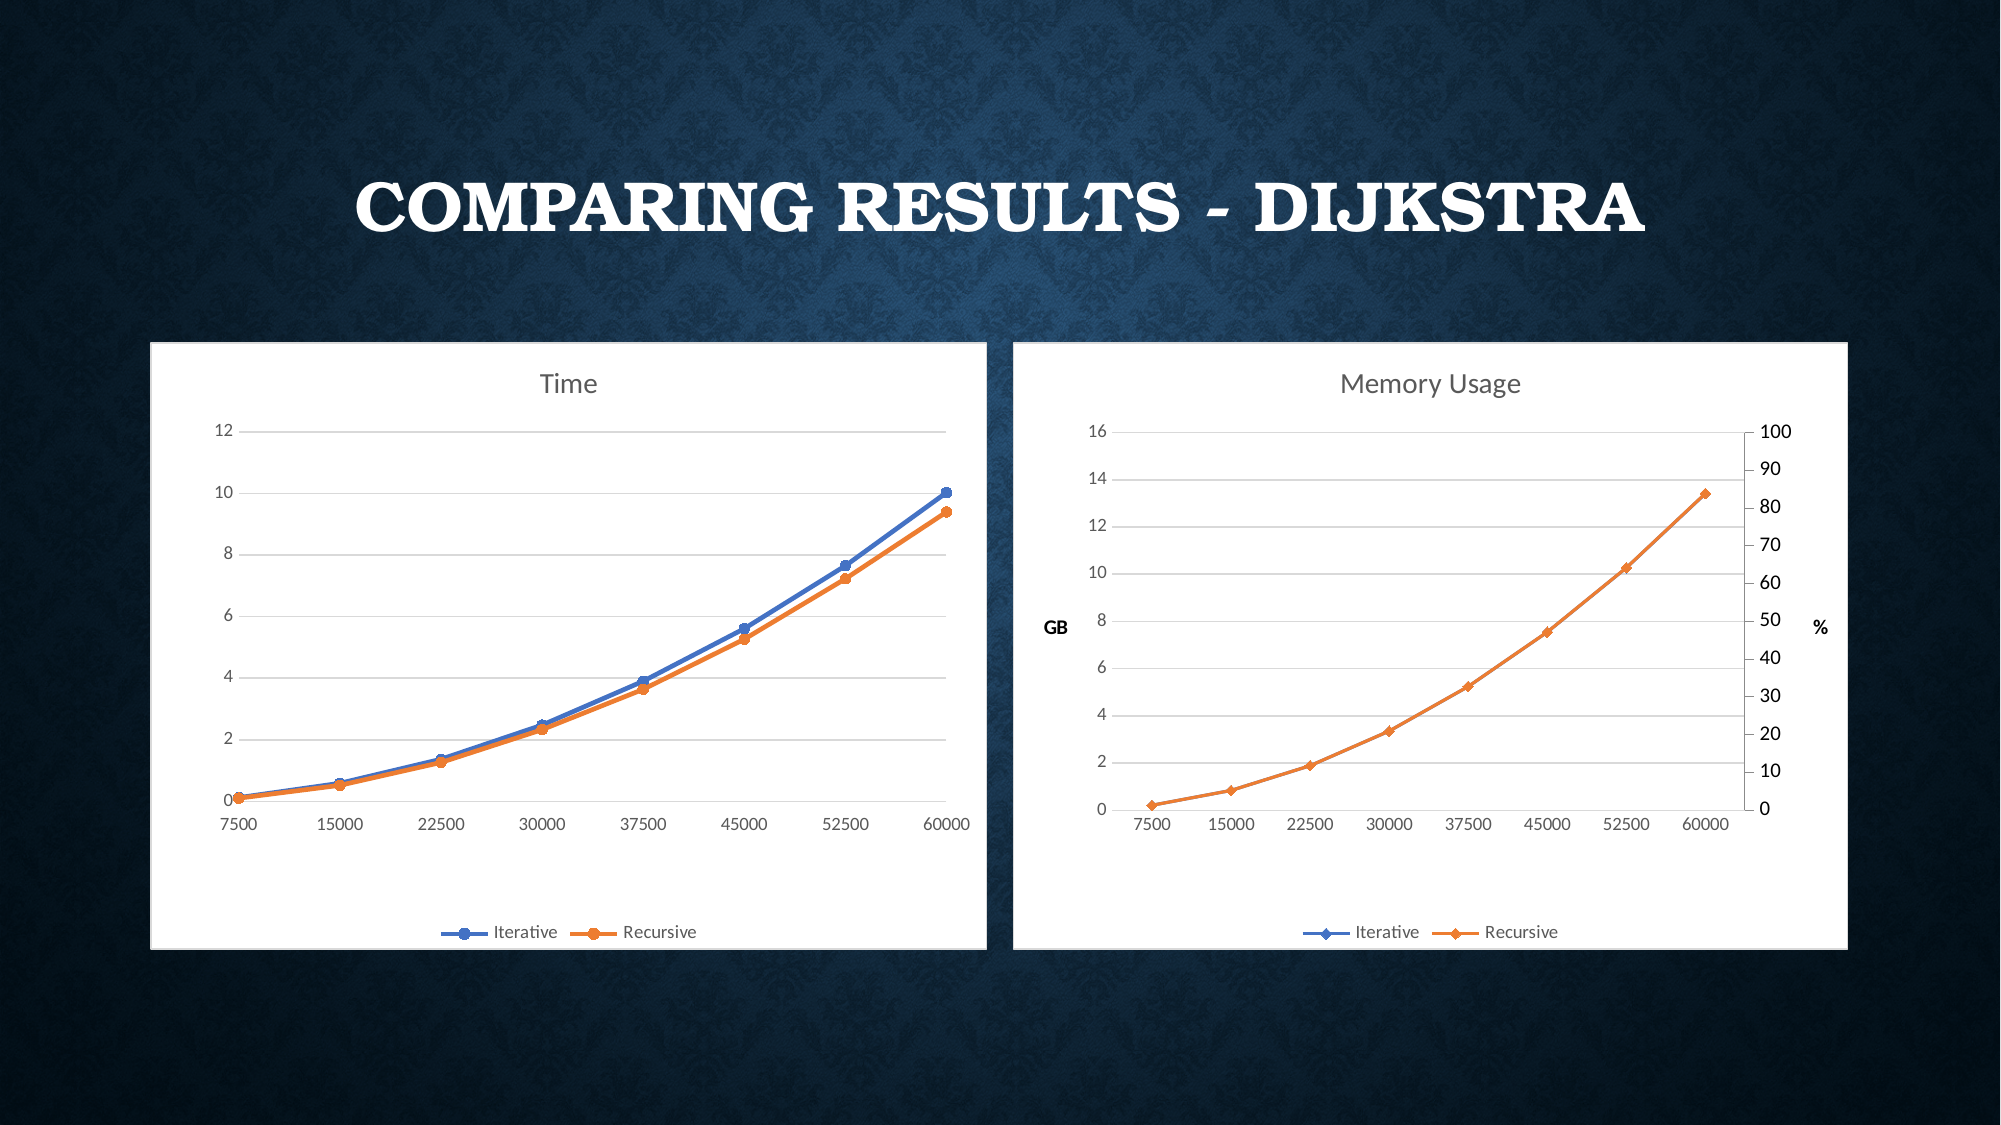

# Comparing Results - Dijkstra

### Chart: Time

| Category | Iterative | Recursive |
|---|---|---|
| 7500 | 0.12544 | 0.1061 |
| 15000 | 0.5903099999999999 | 0.5233000000000001 |
| 22500 | 1.37033 | 1.2642999999999998 |
| 30000 | 2.47871 | 2.3295000000000003 |
| 37500 | 3.903999999999999 | 3.6409999999999996 |
| 45000 | 5.609640000000001 | 5.266900000000001 |
| 52500 | 7.652550000000001 | 7.227300000000001 |
| 60000 | 10.027339999999999 | 9.395900000000001 |

### Chart: Memory Usage

| Category |  |  |  |  |
|---|---|---|---|---|
| 7500 | 0.2097872868180275 | 0.21045735478401184 | 1.3999999999999997 | 1.3999999999999997 |
| 15000 | 0.8385976627469063 | 0.8399527743458748 | 5.599999999999999 | 5.599999999999999 |
| 22500 | 1.8865031972527504 | 1.888524055480957 | 12.5 | 12.5 |
| 30000 | 3.35350389033556 | 3.3561975359916687 | 22.2 | 22.2 |
| 37500 | 5.239599741995335 | 5.242954656481743 | 35.1 | 35.1 |
| 45000 | 7.544790752232075 | 7.548799693584442 | 50.1 | 50.1 |
| 52500 | 10.26907692104578 | 10.273758932948112 | 69.0 | 69.0 |
| 60000 | 13.412458248436451 | 13.417858824133873 | 89.5 | 89.5 |